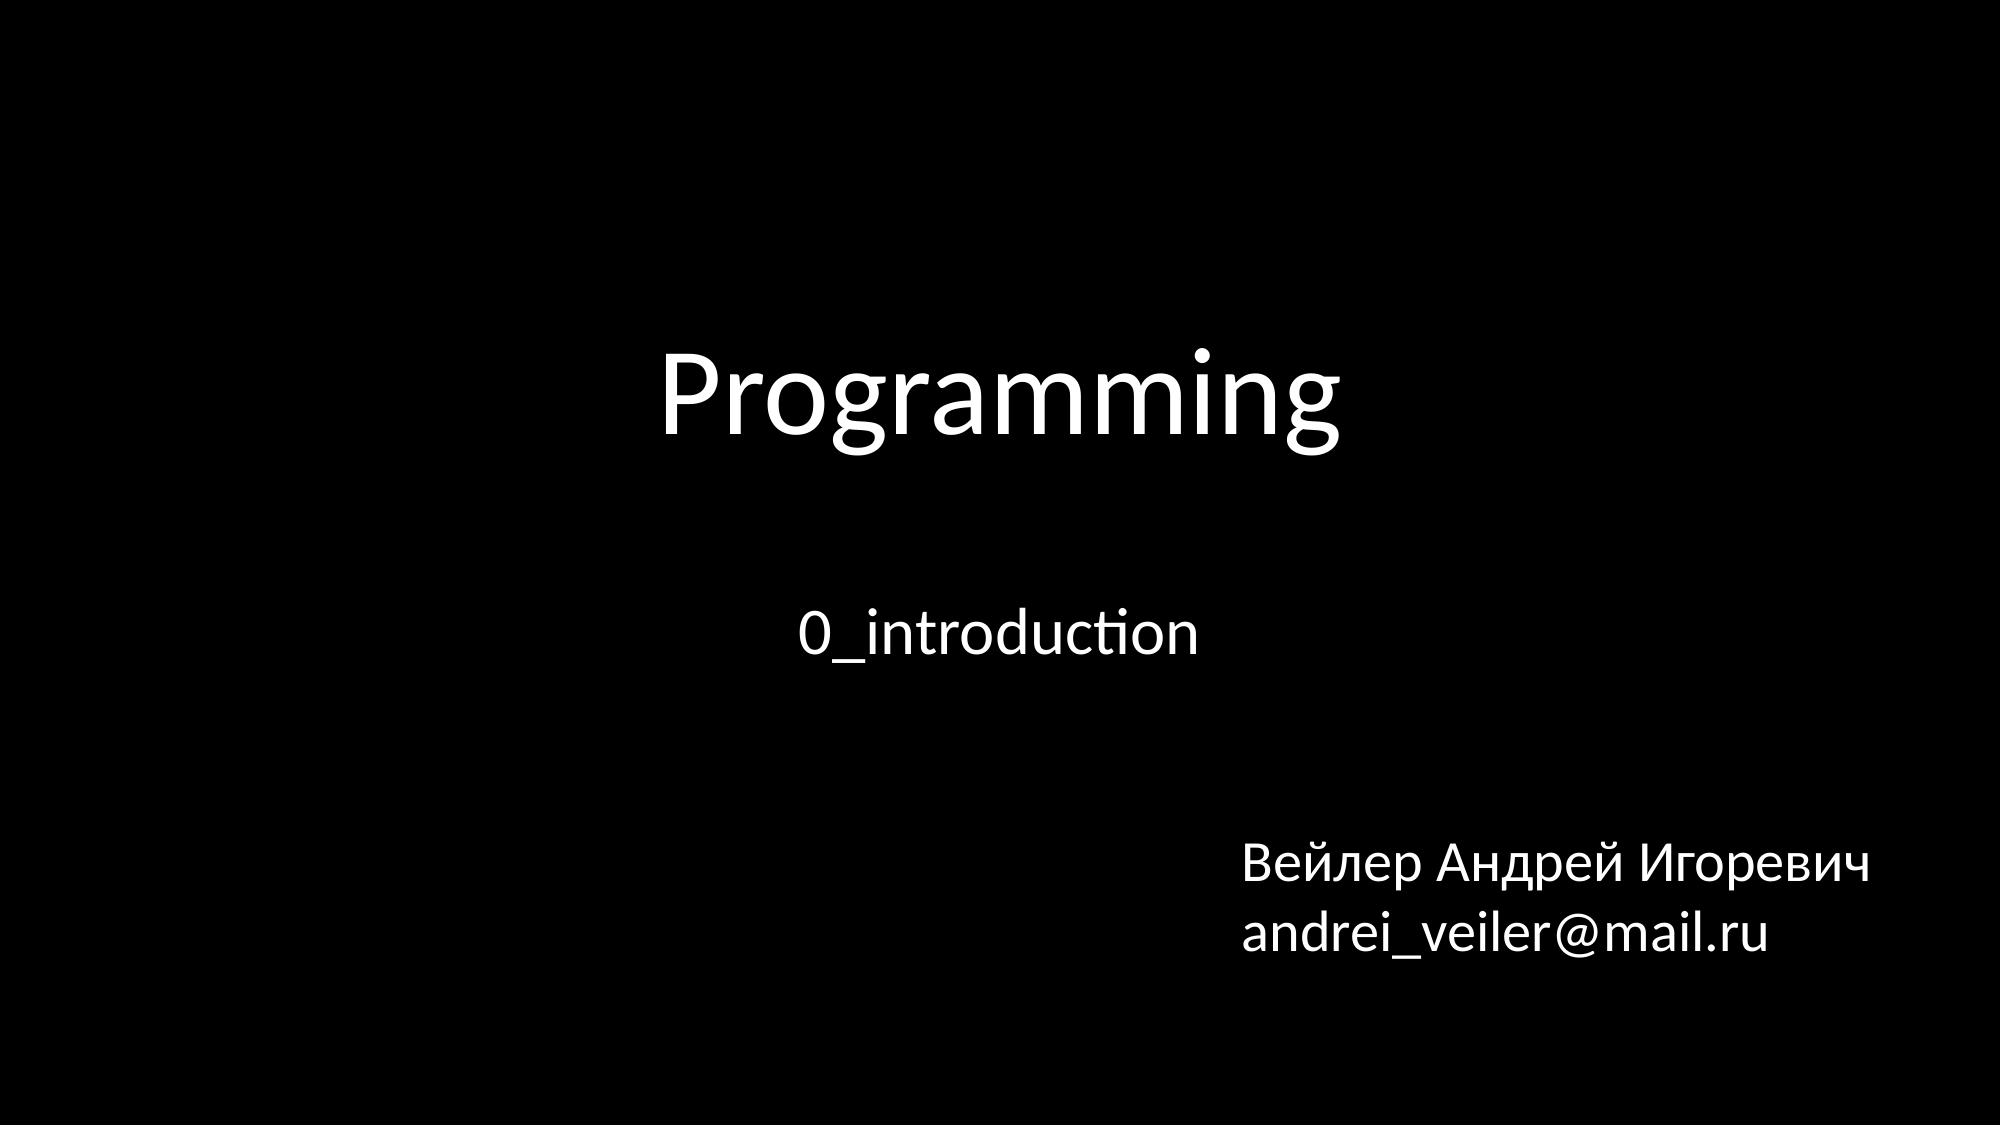

# Programming 0_introduction
Вейлер Андрей Игоревич
andrei_veiler@mail.ru